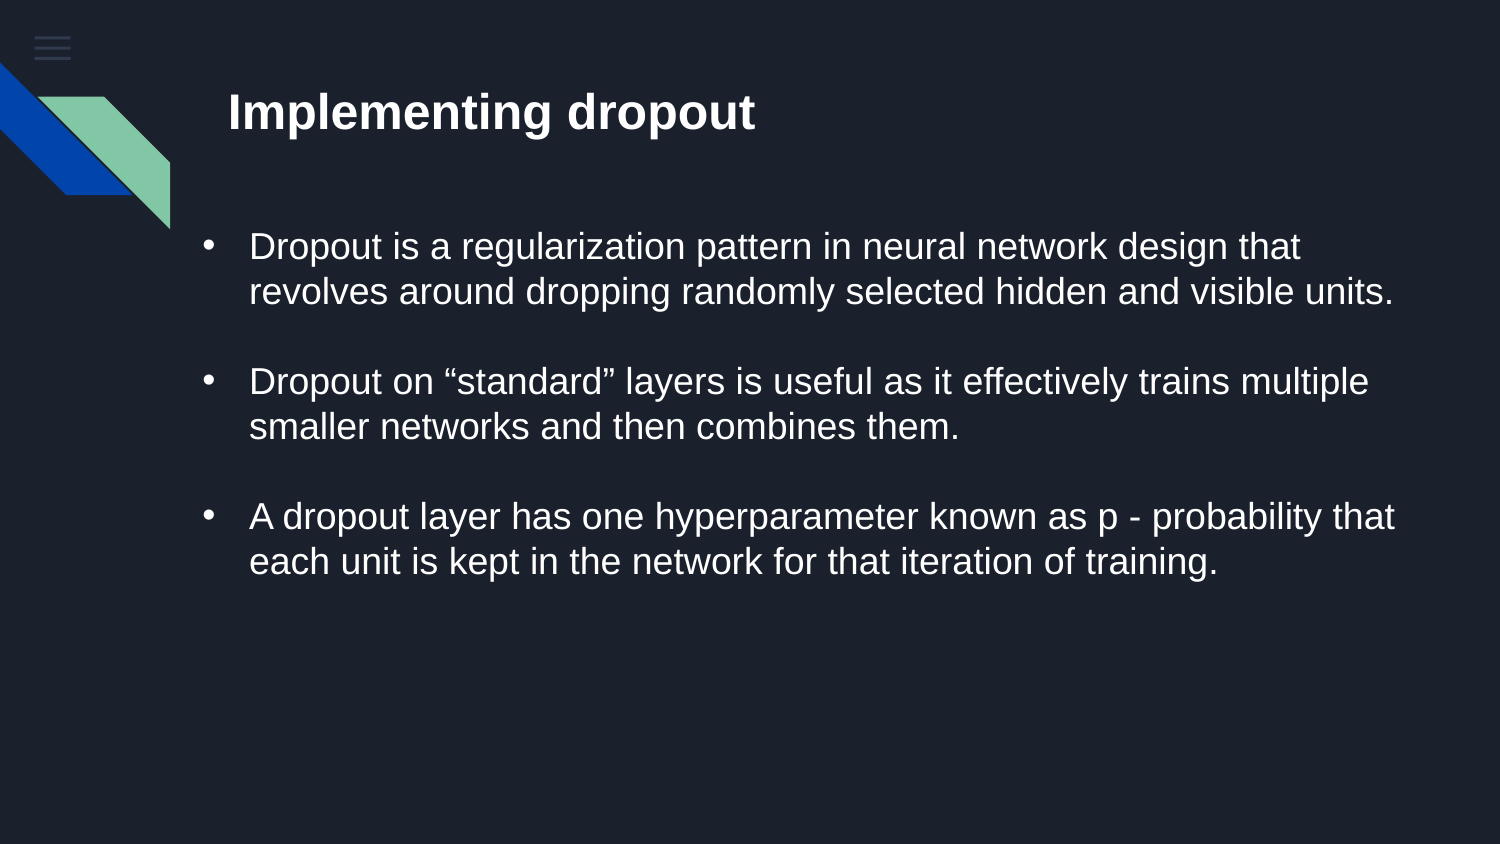

# Implementing dropout
Dropout is a regularization pattern in neural network design that revolves around dropping randomly selected hidden and visible units.

Dropout on “standard” layers is useful as it effectively trains multiple smaller networks and then combines them.

A dropout layer has one hyperparameter known as p - probability that each unit is kept in the network for that iteration of training.